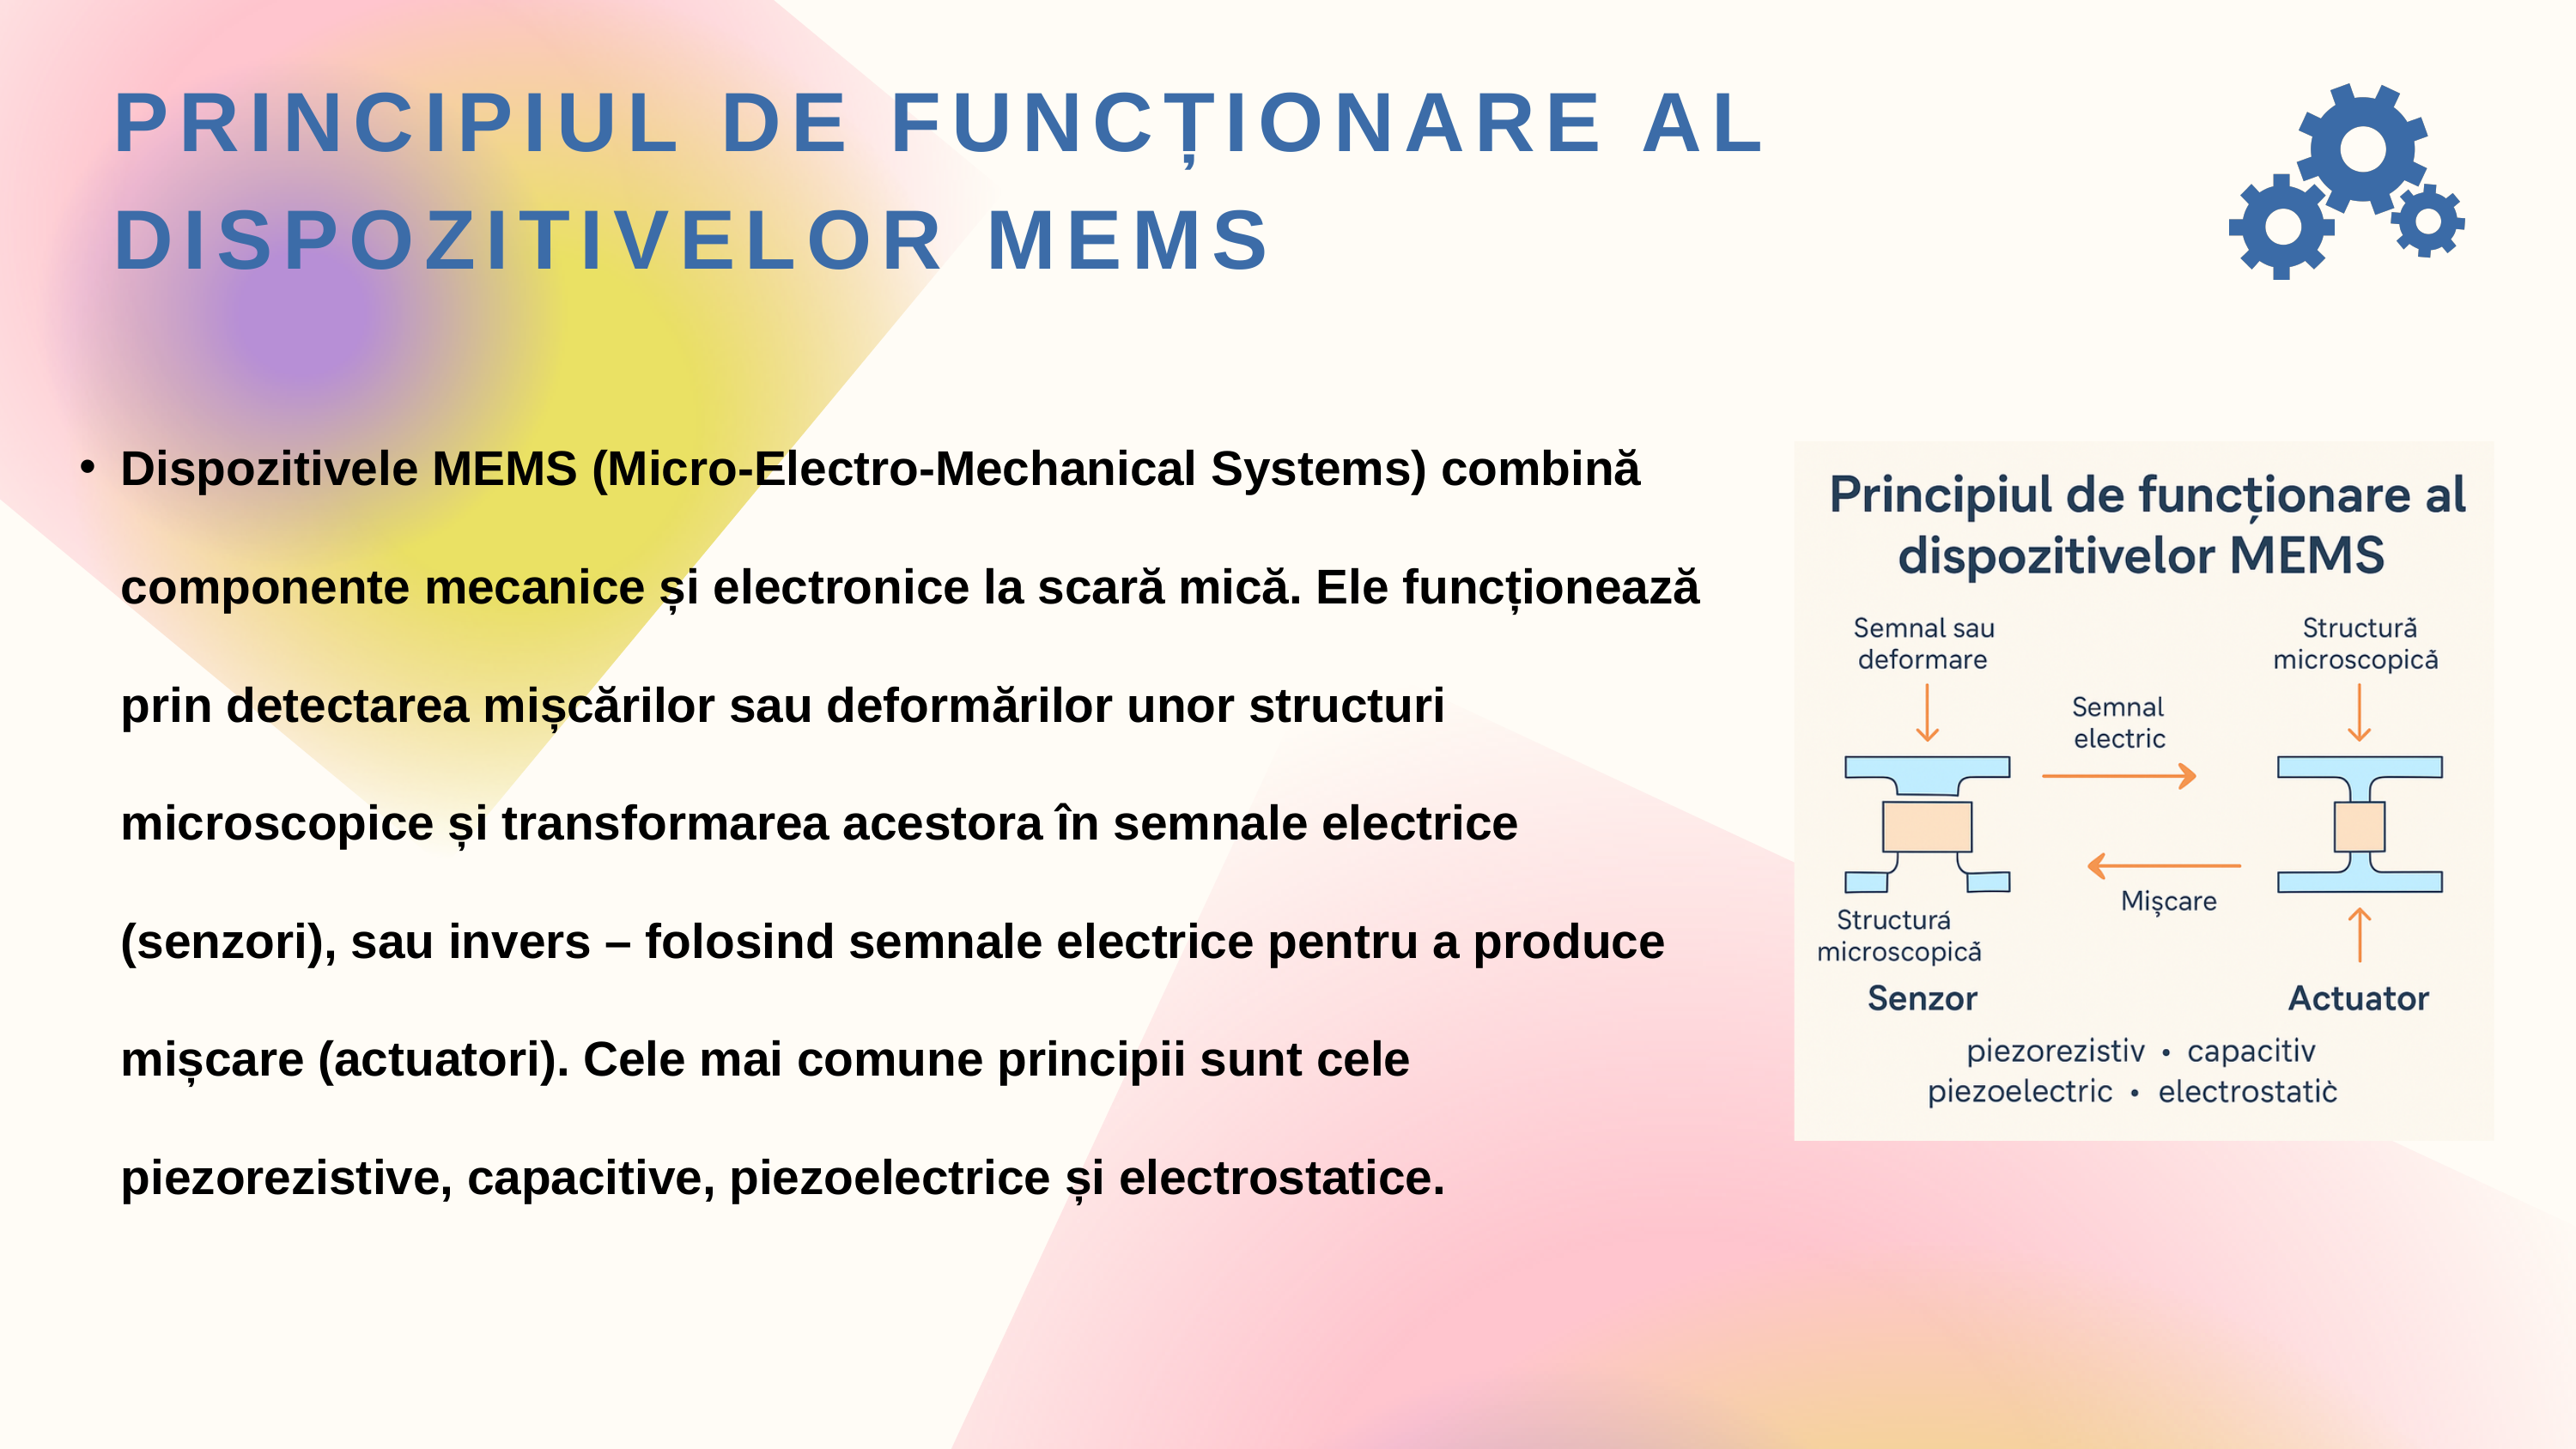

PRINCIPIUL DE FUNCȚIONARE AL DISPOZITIVELOR MEMS

Dispozitivele MEMS (Micro-Electro-Mechanical Systems) combină componente mecanice și electronice la scară mică. Ele funcționează prin detectarea mișcărilor sau deformărilor unor structuri microscopice și transformarea acestora în semnale electrice (senzori), sau invers – folosind semnale electrice pentru a produce mișcare (actuatori). Cele mai comune principii sunt cele piezorezistive, capacitive, piezoelectrice și electrostatice.